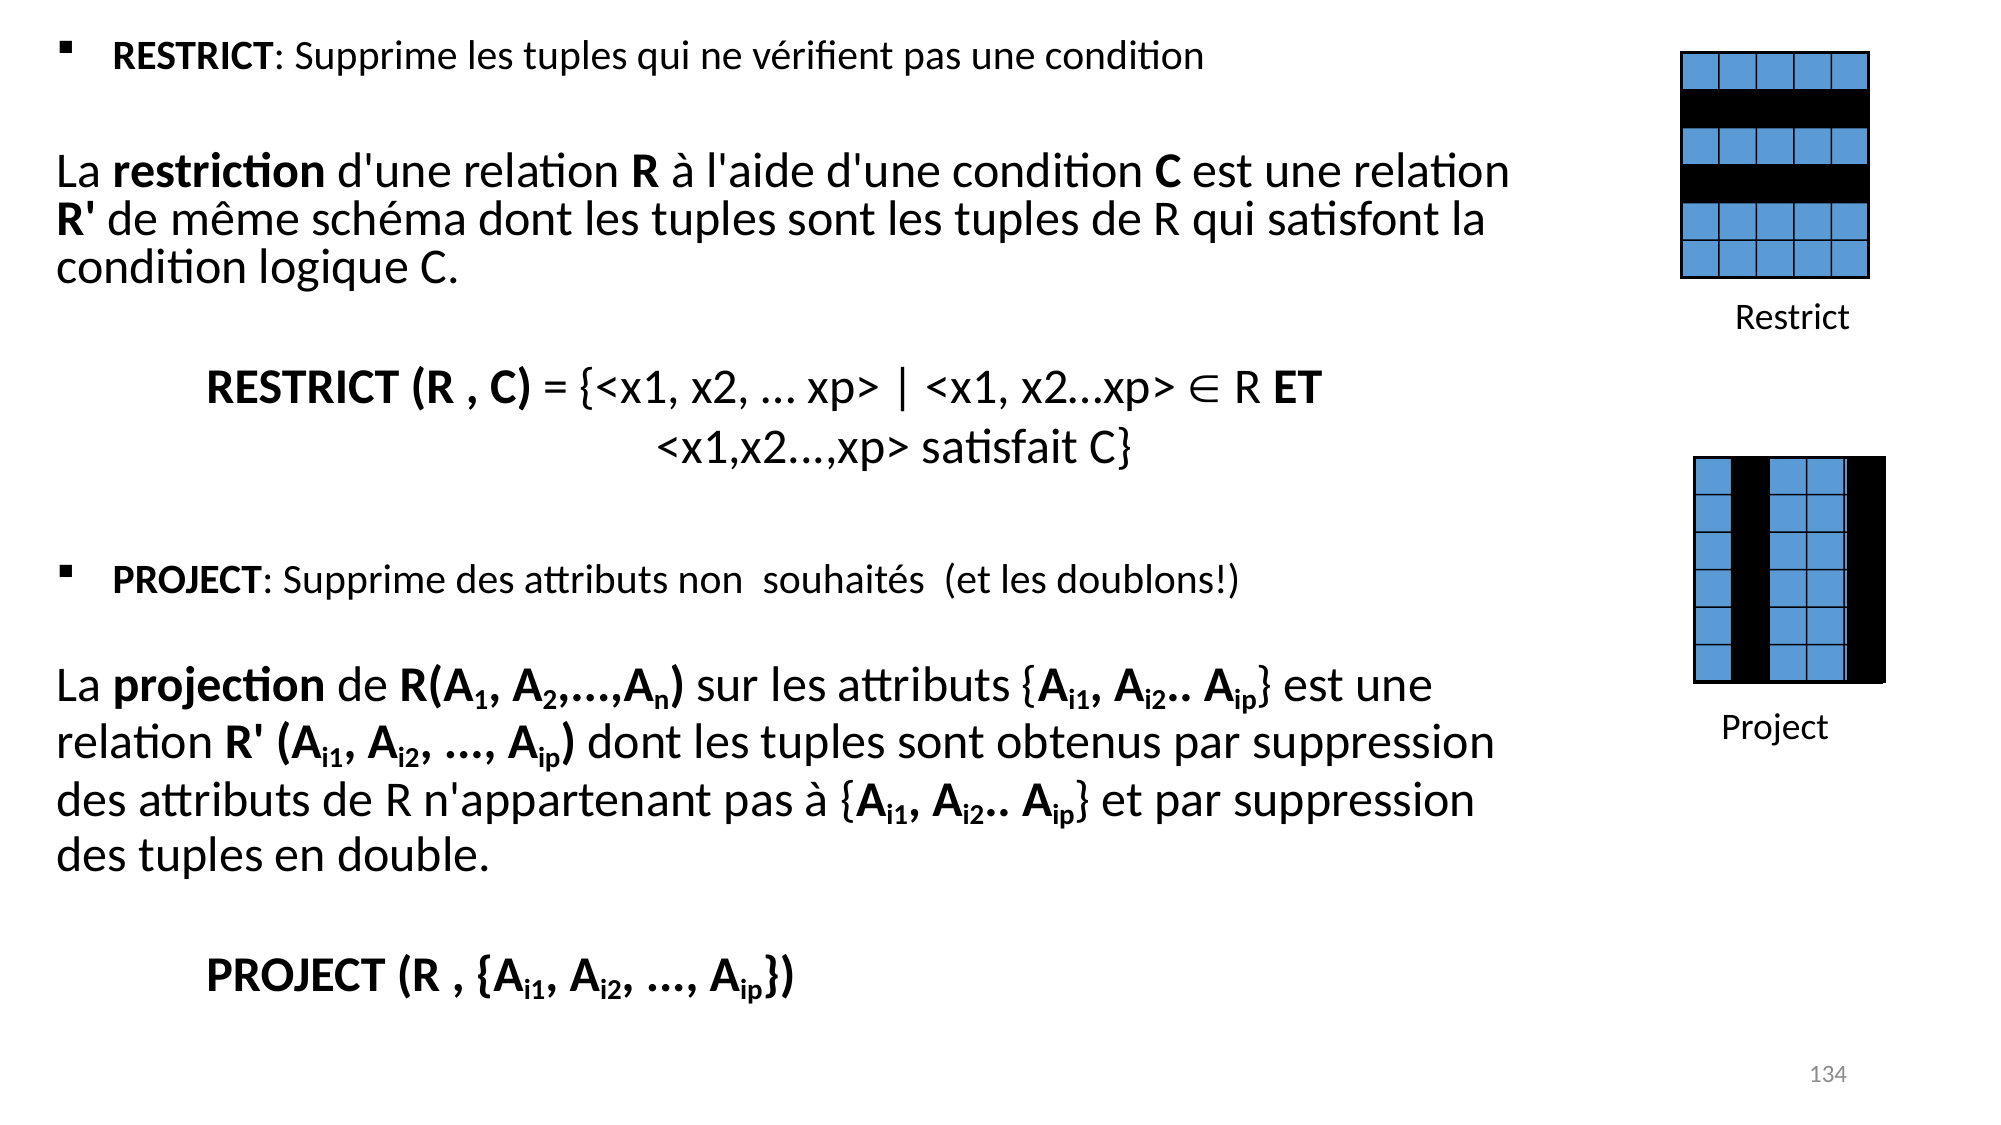

RESTRICT: Supprime les tuples qui ne vérifient pas une condition

La restriction d'une relation R à l'aide d'une condition C est une relation R' de même schéma dont les tuples sont les tuples de R qui satisfont la condition logique C.

	RESTRICT (R , C) = {<x1, x2, … xp> | <x1, x2…xp> ∈ R ET					<x1,x2...,xp> satisfait C}

PROJECT: Supprime des attributs non  souhaités  (et les doublons!)

La projection de R(A1, A2,...,An) sur les attributs {Ai1, Ai2.. Aip} est une relation R' (Ai1, Ai2, ..., Aip) dont les tuples sont obtenus par suppression des attributs de R n'appartenant pas à {Ai1, Ai2.. Aip} et par suppression des tuples en double.

	PROJECT (R , {Ai1, Ai2, ..., Aip})

Restrict

Project
134